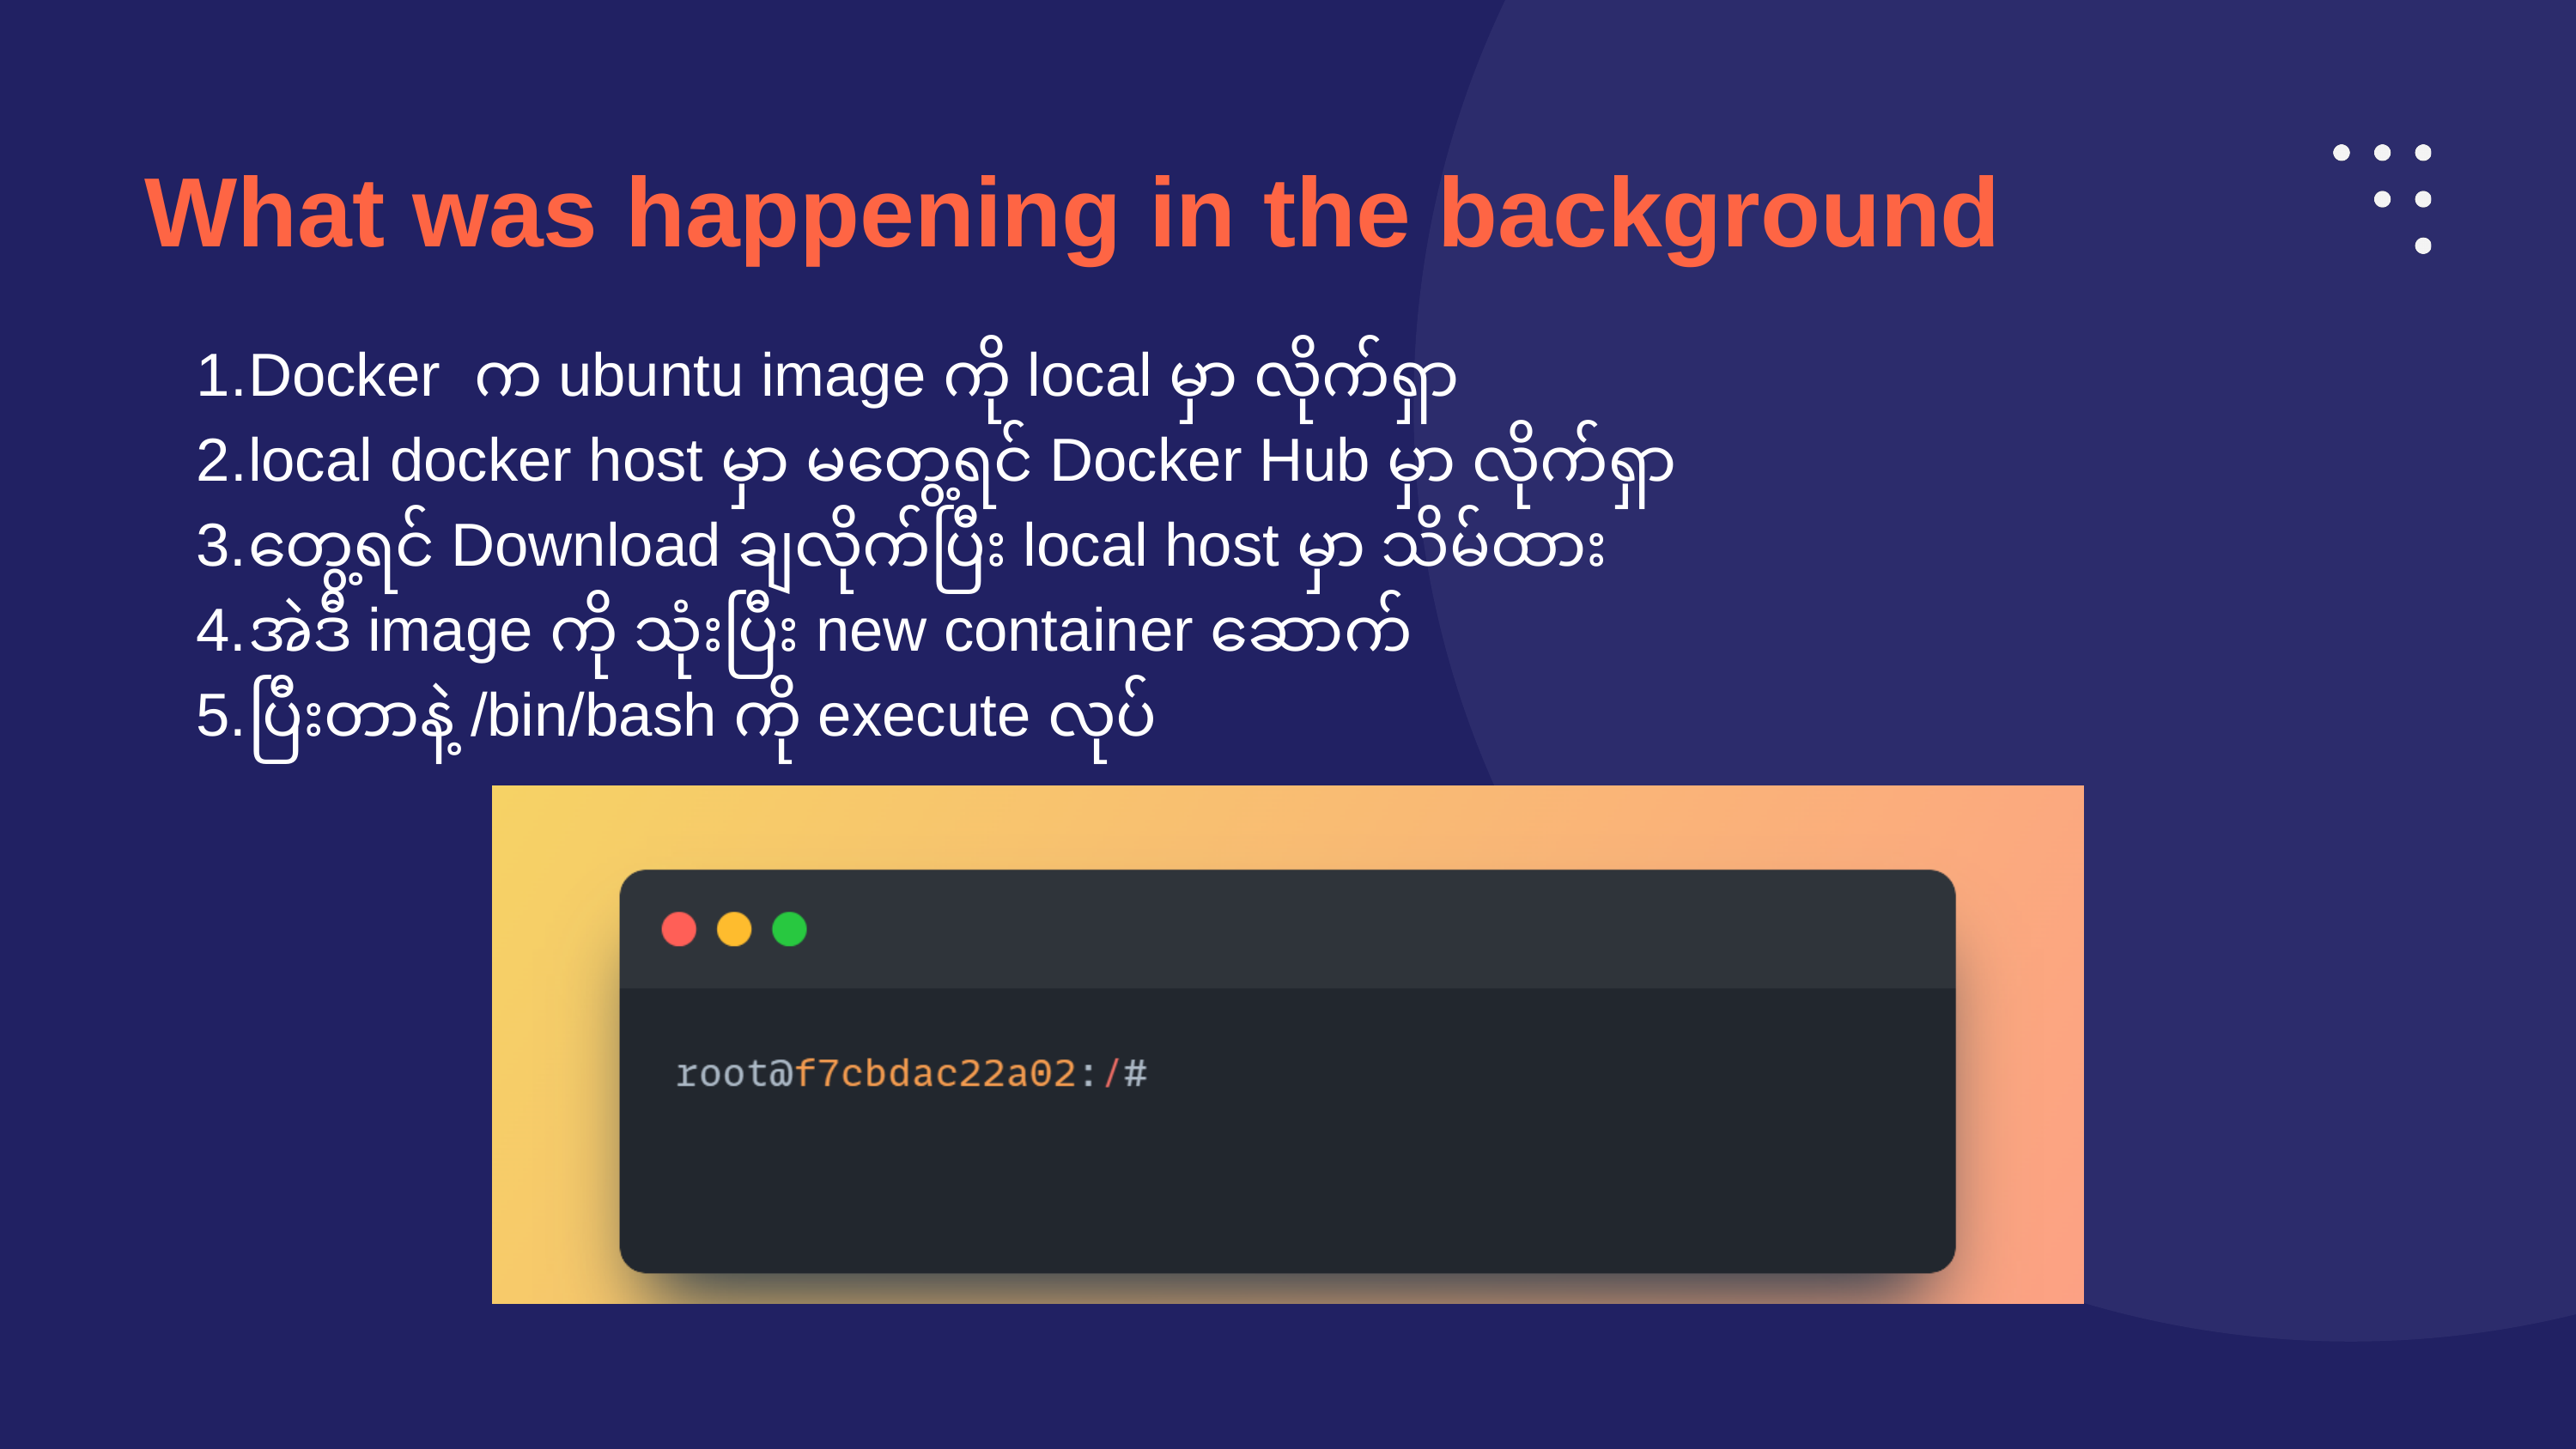

What was happening in the background

Docker  က ubuntu image ကို local မှာ လိုက်ရှာ
local docker host မှာ မတွေ့ရင် Docker Hub မှာ လိုက်ရှာ
တွေ့ရင် Download ချလိုက်ပြီး local host မှာ သိမ်ထား
အဲဒီ image ကို သုံးပြီး new container ဆောက်
ပြီးတာနဲ့ /bin/bash ကို execute လုပ်